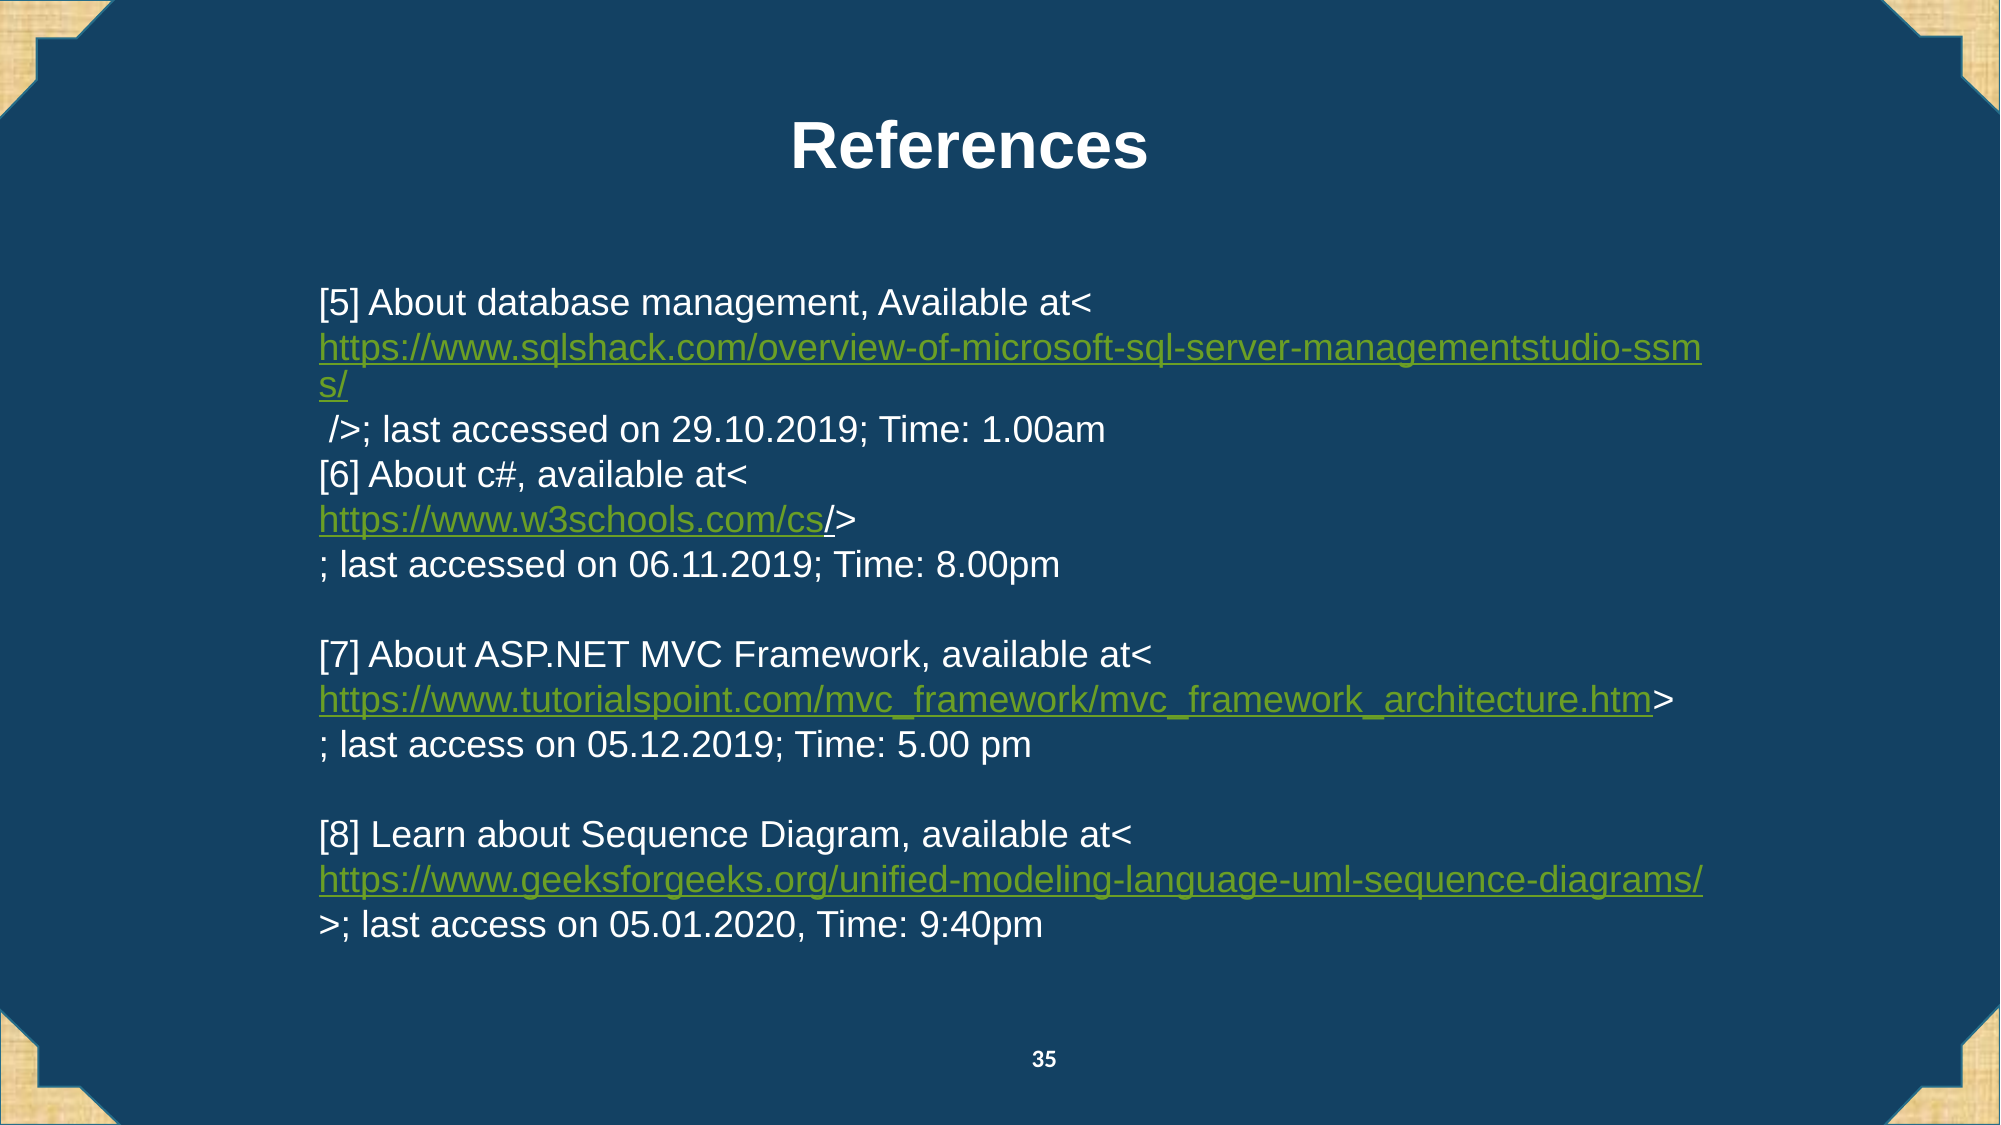

References
[5] About database management, Available at<
https://www.sqlshack.com/overview-of-microsoft-sql-server-managementstudio-ssms/
 />; last accessed on 29.10.2019; Time: 1.00am
[6] About c#, available at<
https://www.w3schools.com/cs/>
; last accessed on 06.11.2019; Time: 8.00pm

[7] About ASP.NET MVC Framework, available at< https://www.tutorialspoint.com/mvc_framework/mvc_framework_architecture.htm>
; last access on 05.12.2019; Time: 5.00 pm

[8] Learn about Sequence Diagram, available at<
https://www.geeksforgeeks.org/unified-modeling-language-uml-sequence-diagrams/
>; last access on 05.01.2020, Time: 9:40pm

35